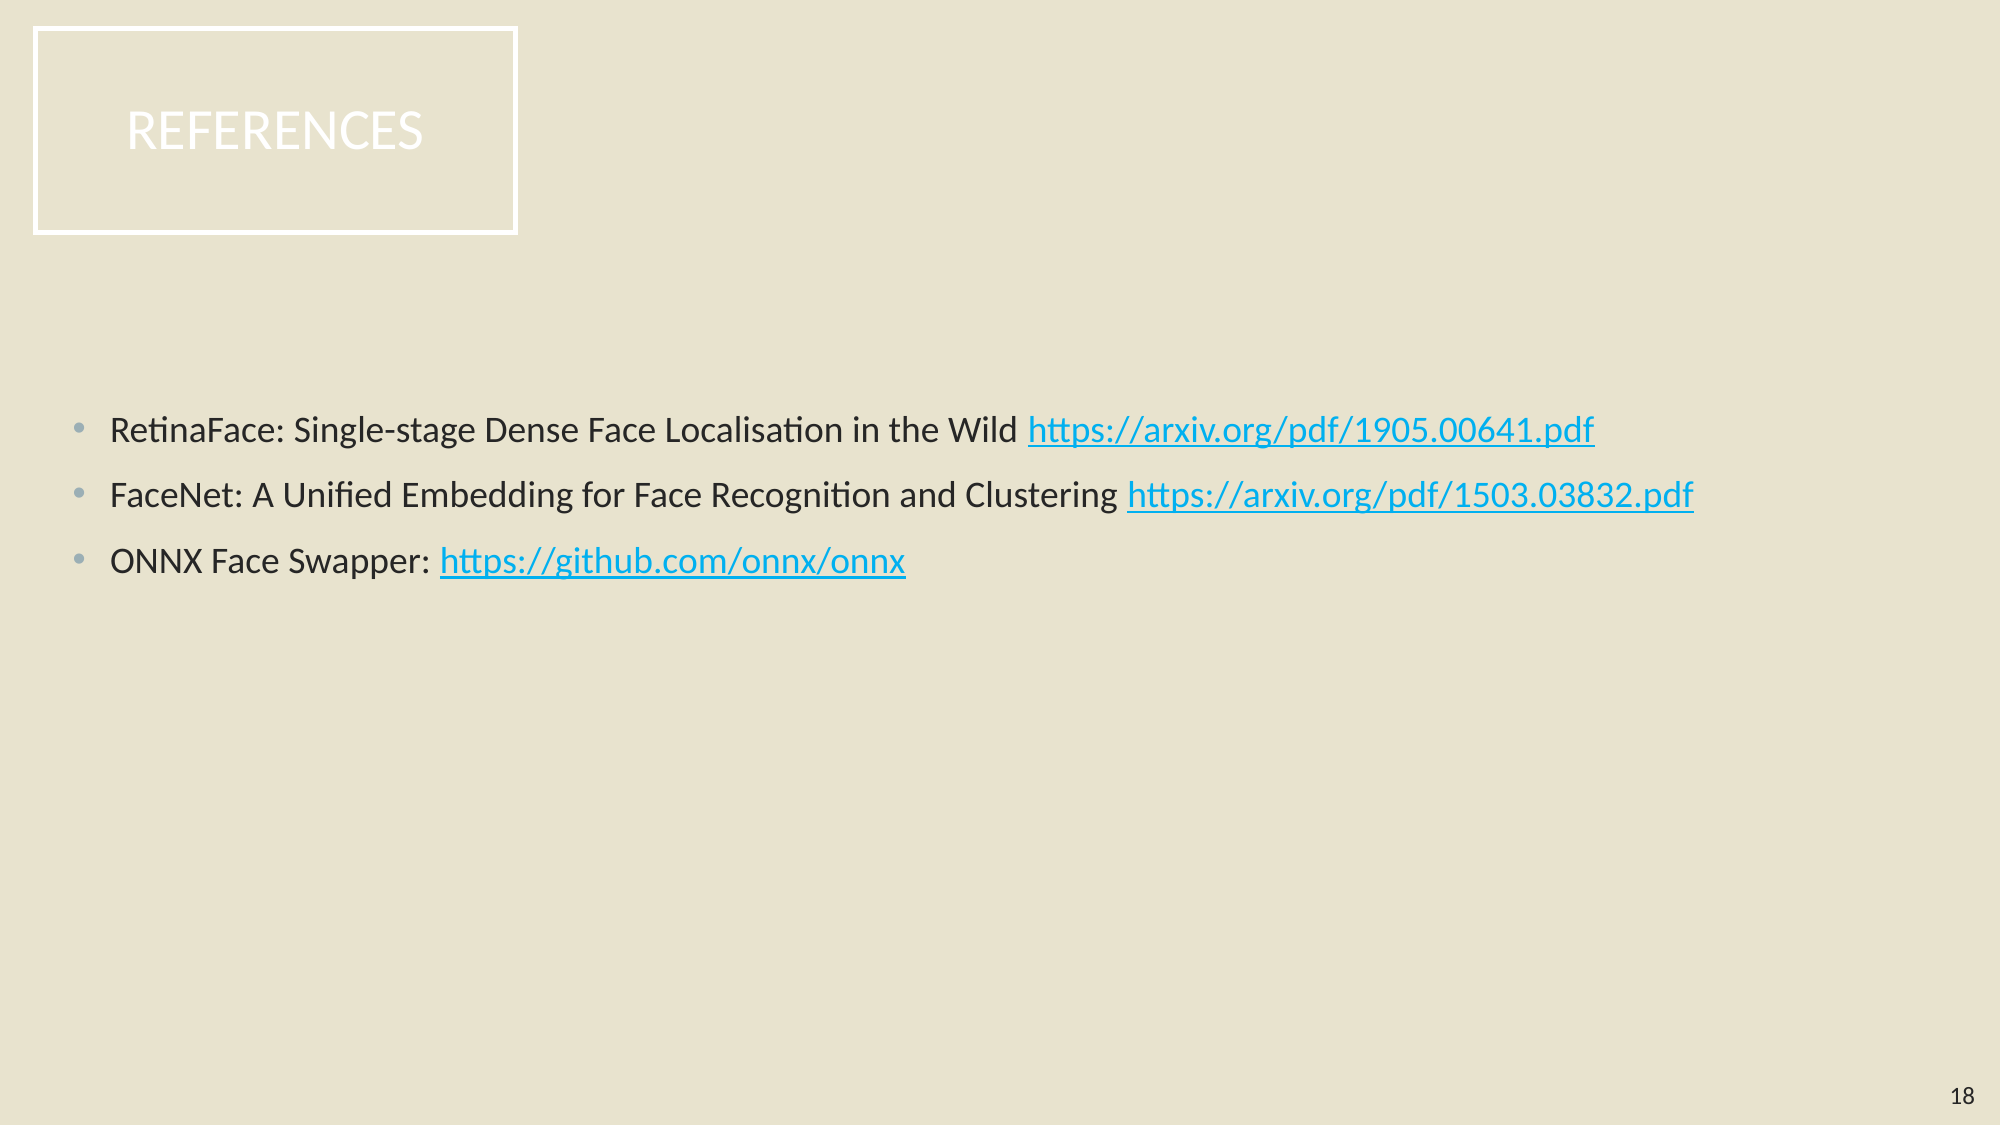

#
REFERENCES
RetinaFace: Single-stage Dense Face Localisation in the Wild https://arxiv.org/pdf/1905.00641.pdf
FaceNet: A Unified Embedding for Face Recognition and Clustering https://arxiv.org/pdf/1503.03832.pdf
ONNX Face Swapper: https://github.com/onnx/onnx
18